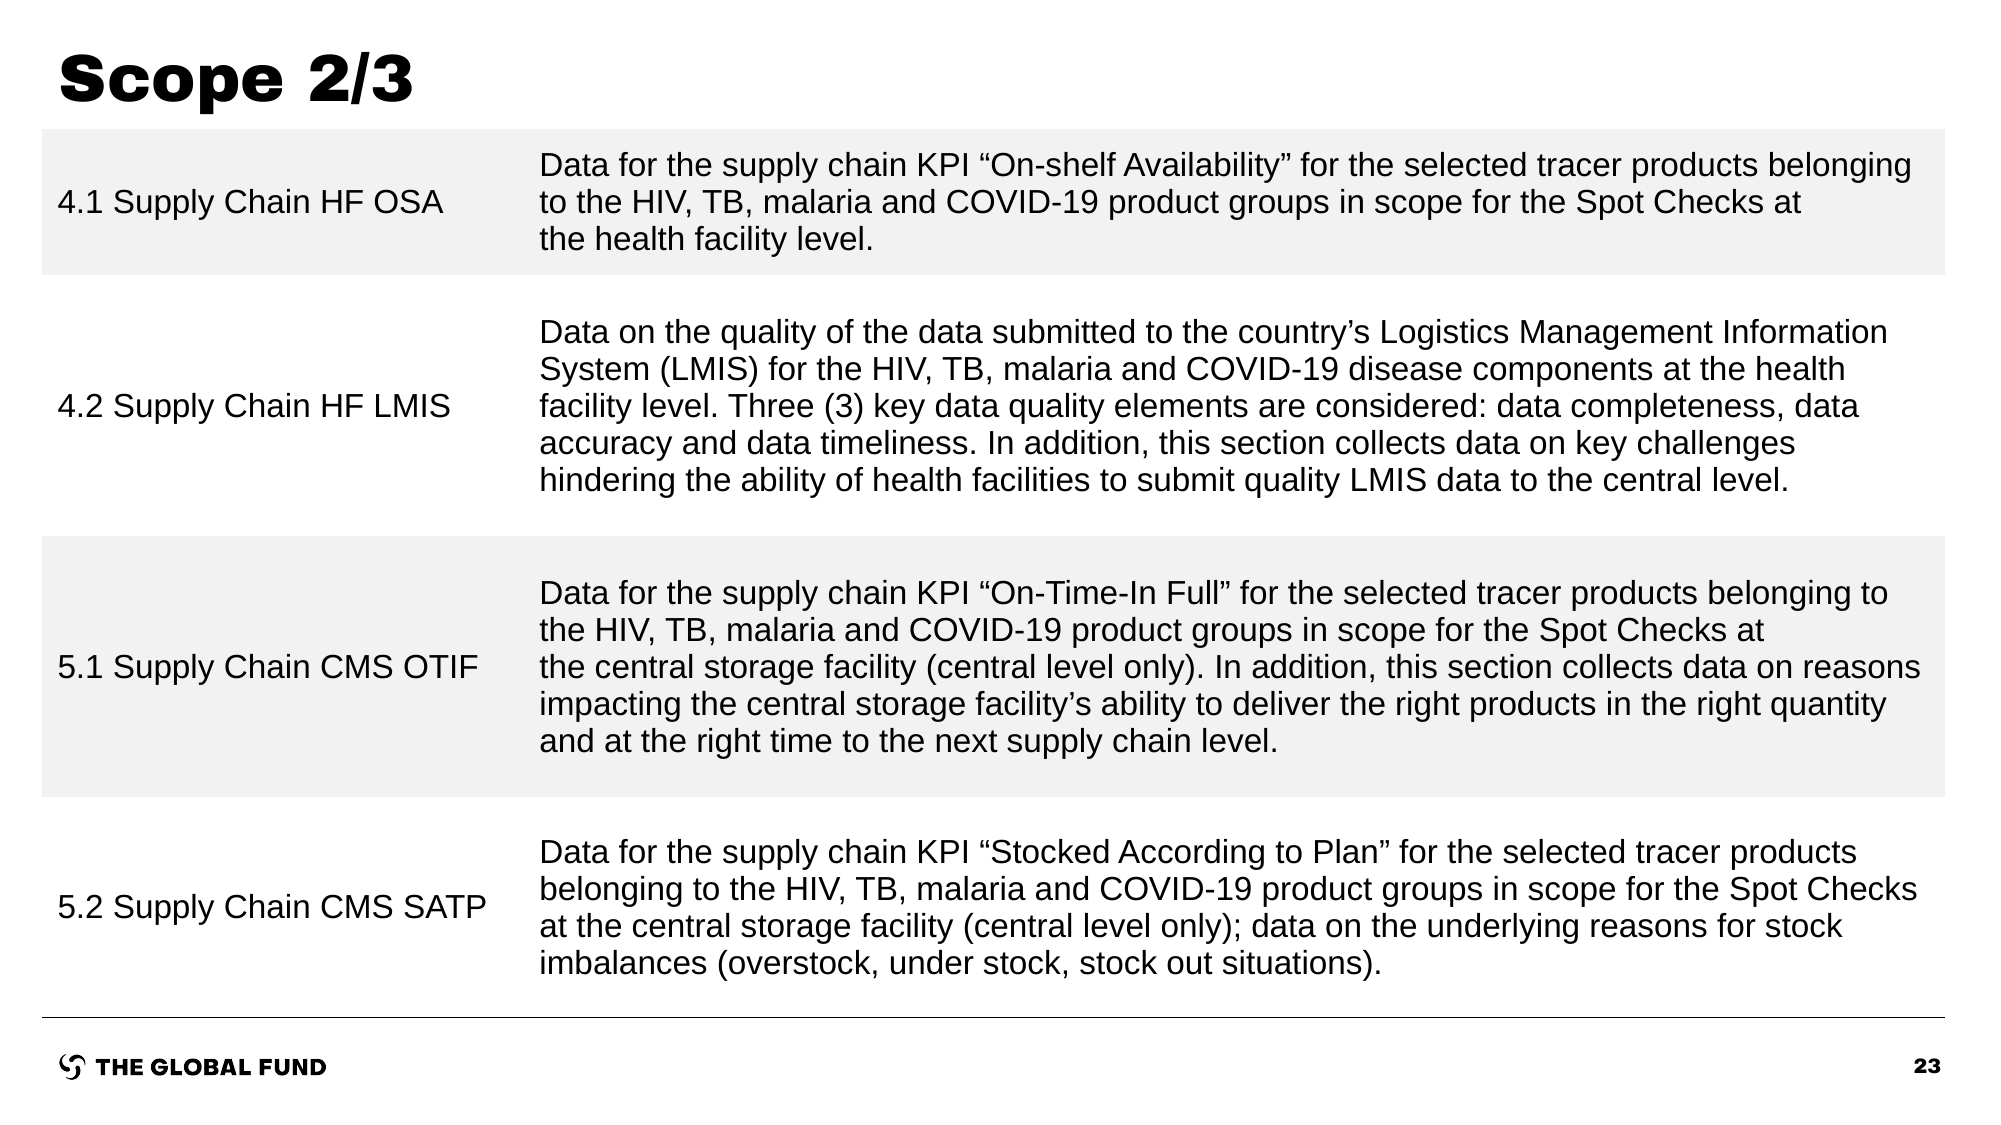

# Scope 2/3
| 4.1 Supply Chain HF OSA​​ | Data for the supply chain KPI “On-shelf Availability” for the selected tracer products belonging to the HIV, TB, malaria and COVID-19 product groups in scope for the Spot Checks at the health facility level. ​​ |
| --- | --- |
| 4.2 Supply Chain HF LMIS ​​ | Data on the quality of the data submitted to the country’s Logistics Management Information System (LMIS) for the HIV, TB, malaria and COVID-19 disease components at the health facility level. Three (3) key data quality elements are considered: data completeness, data accuracy and data timeliness. In addition, this section collects data on key challenges hindering the ability of health facilities to submit quality LMIS data to the central level. ​​ |
| 5.1 Supply Chain CMS OTIF​​ | Data for the supply chain KPI “On-Time-In Full” for the selected tracer products belonging to the HIV, TB, malaria and COVID-19 product groups in scope for the Spot Checks at the central storage facility (central level only). In addition, this section collects data on reasons impacting the central storage facility’s ability to deliver the right products in the right quantity and at the right time to the next supply chain level. ​​ |
| 5.2 Supply Chain CMS SATP​​ | Data for the supply chain KPI “Stocked According to Plan” for the selected tracer products belonging to the HIV, TB, malaria and COVID-19 product groups in scope for the Spot Checks at the central storage facility (central level only); data on the underlying reasons for stock imbalances (overstock, under stock, stock out situations). ​​ |
23